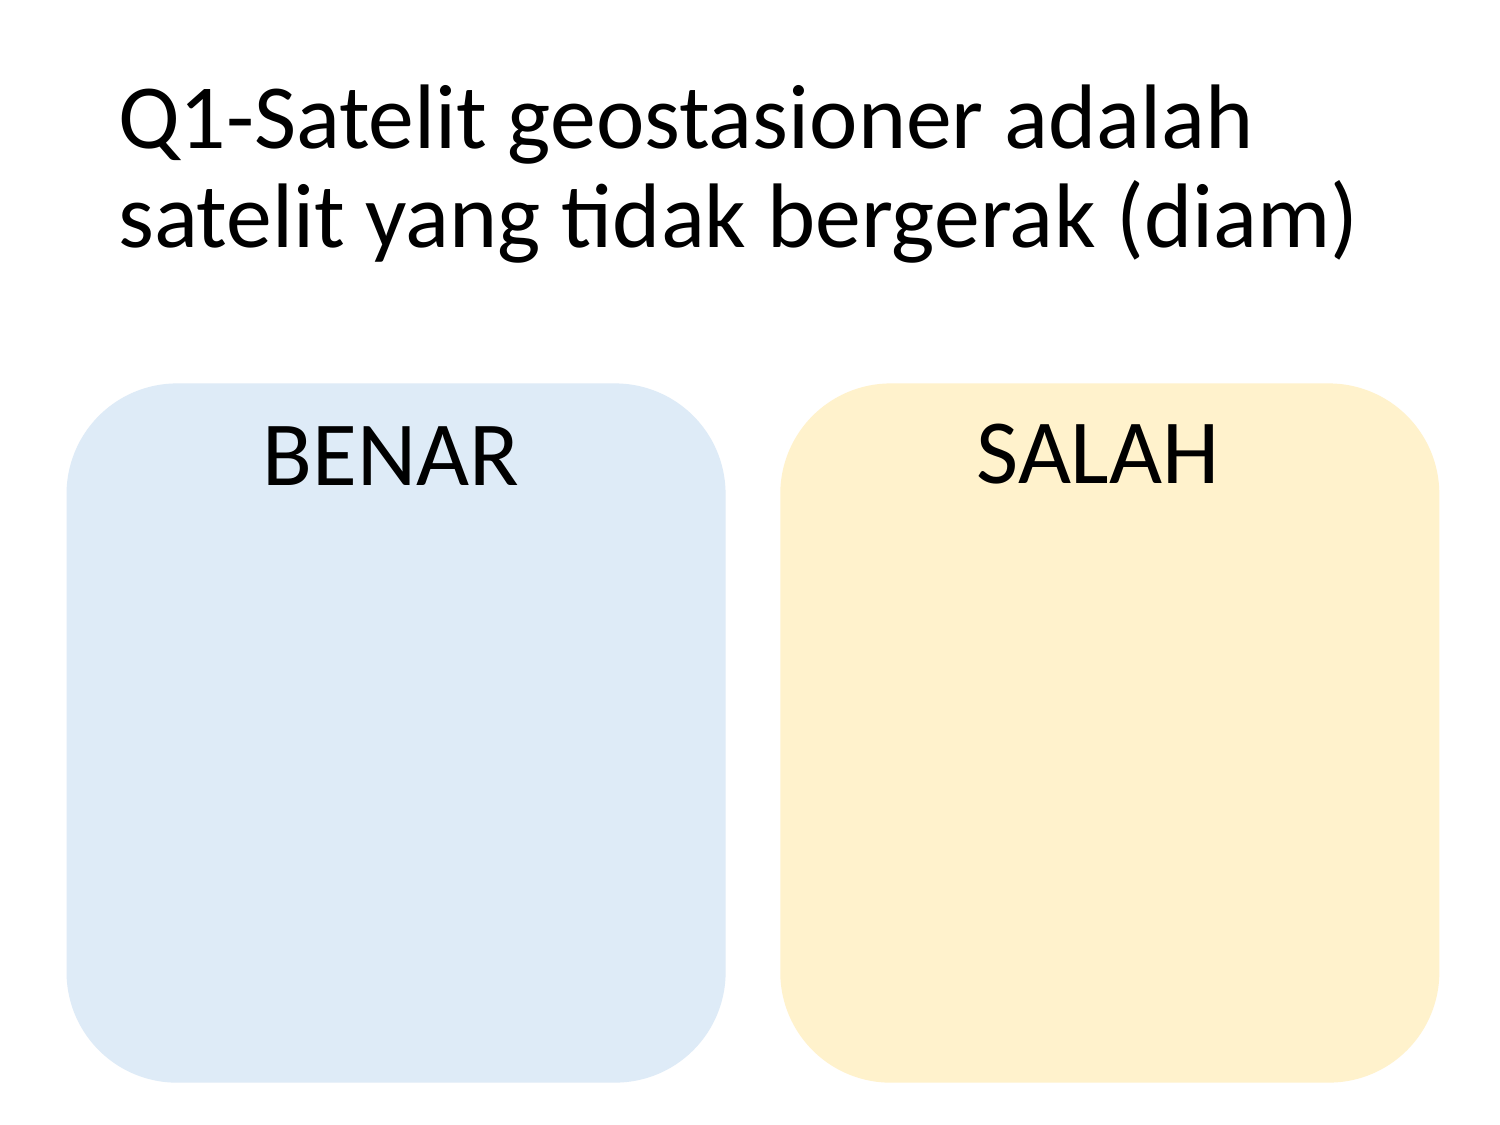

# Q1-Satelit geostasioner adalah satelit yang tidak bergerak (diam)

SALAH
BENAR